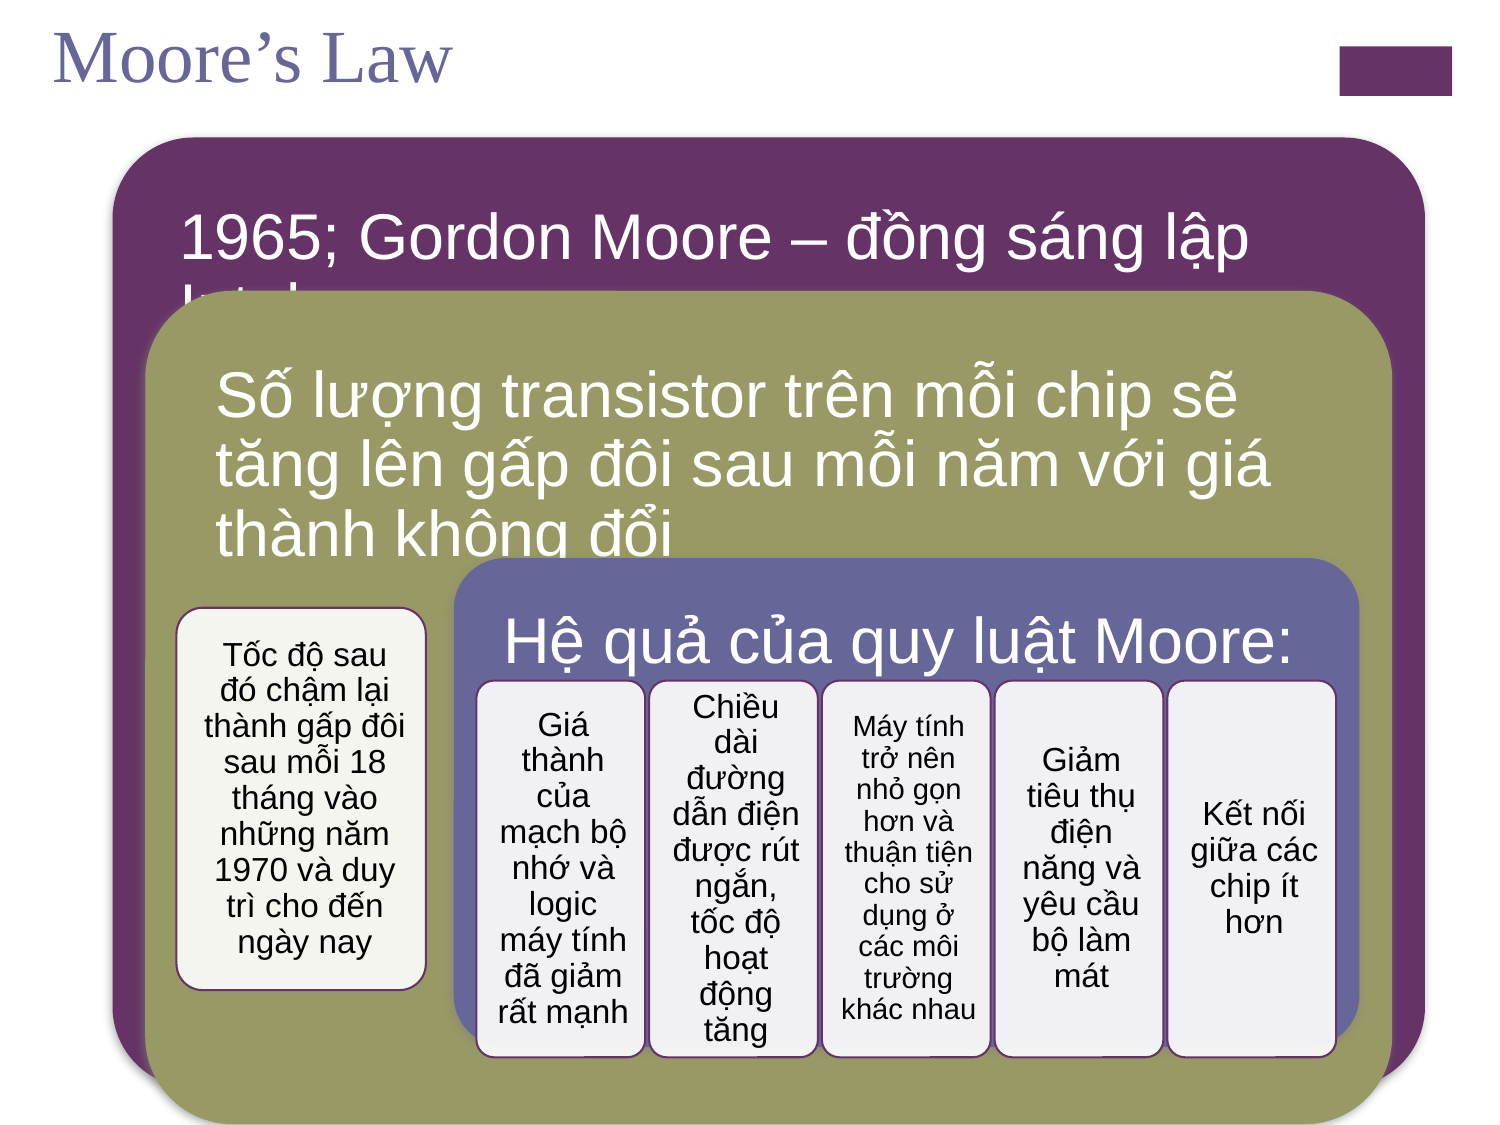

Moore’s Law
1965; Gordon Moore – đồng sáng lập Intel
Số lượng transistor trên mỗi chip sẽ tăng lên gấp đôi sau mỗi năm với giá thành không đổi
Tốc độ sau đó chậm lại thành gấp đôi sau mỗi 18 tháng vào những năm 1970 và duy trì cho đến ngày nay
Hệ quả của quy luật Moore:
Giá thành của mạch bộ nhớ và logic máy tính đã giảm rất mạnh
Chiều dài đường dẫn điện được rút ngắn, tốc độ hoạt động tăng
Máy tính trở nên nhỏ gọn hơn và thuận tiện cho sử dụng ở các môi trường khác nhau
Giảm tiêu thụ điện năng và yêu cầu bộ làm mát
Kết nối giữa các chip ít hơn